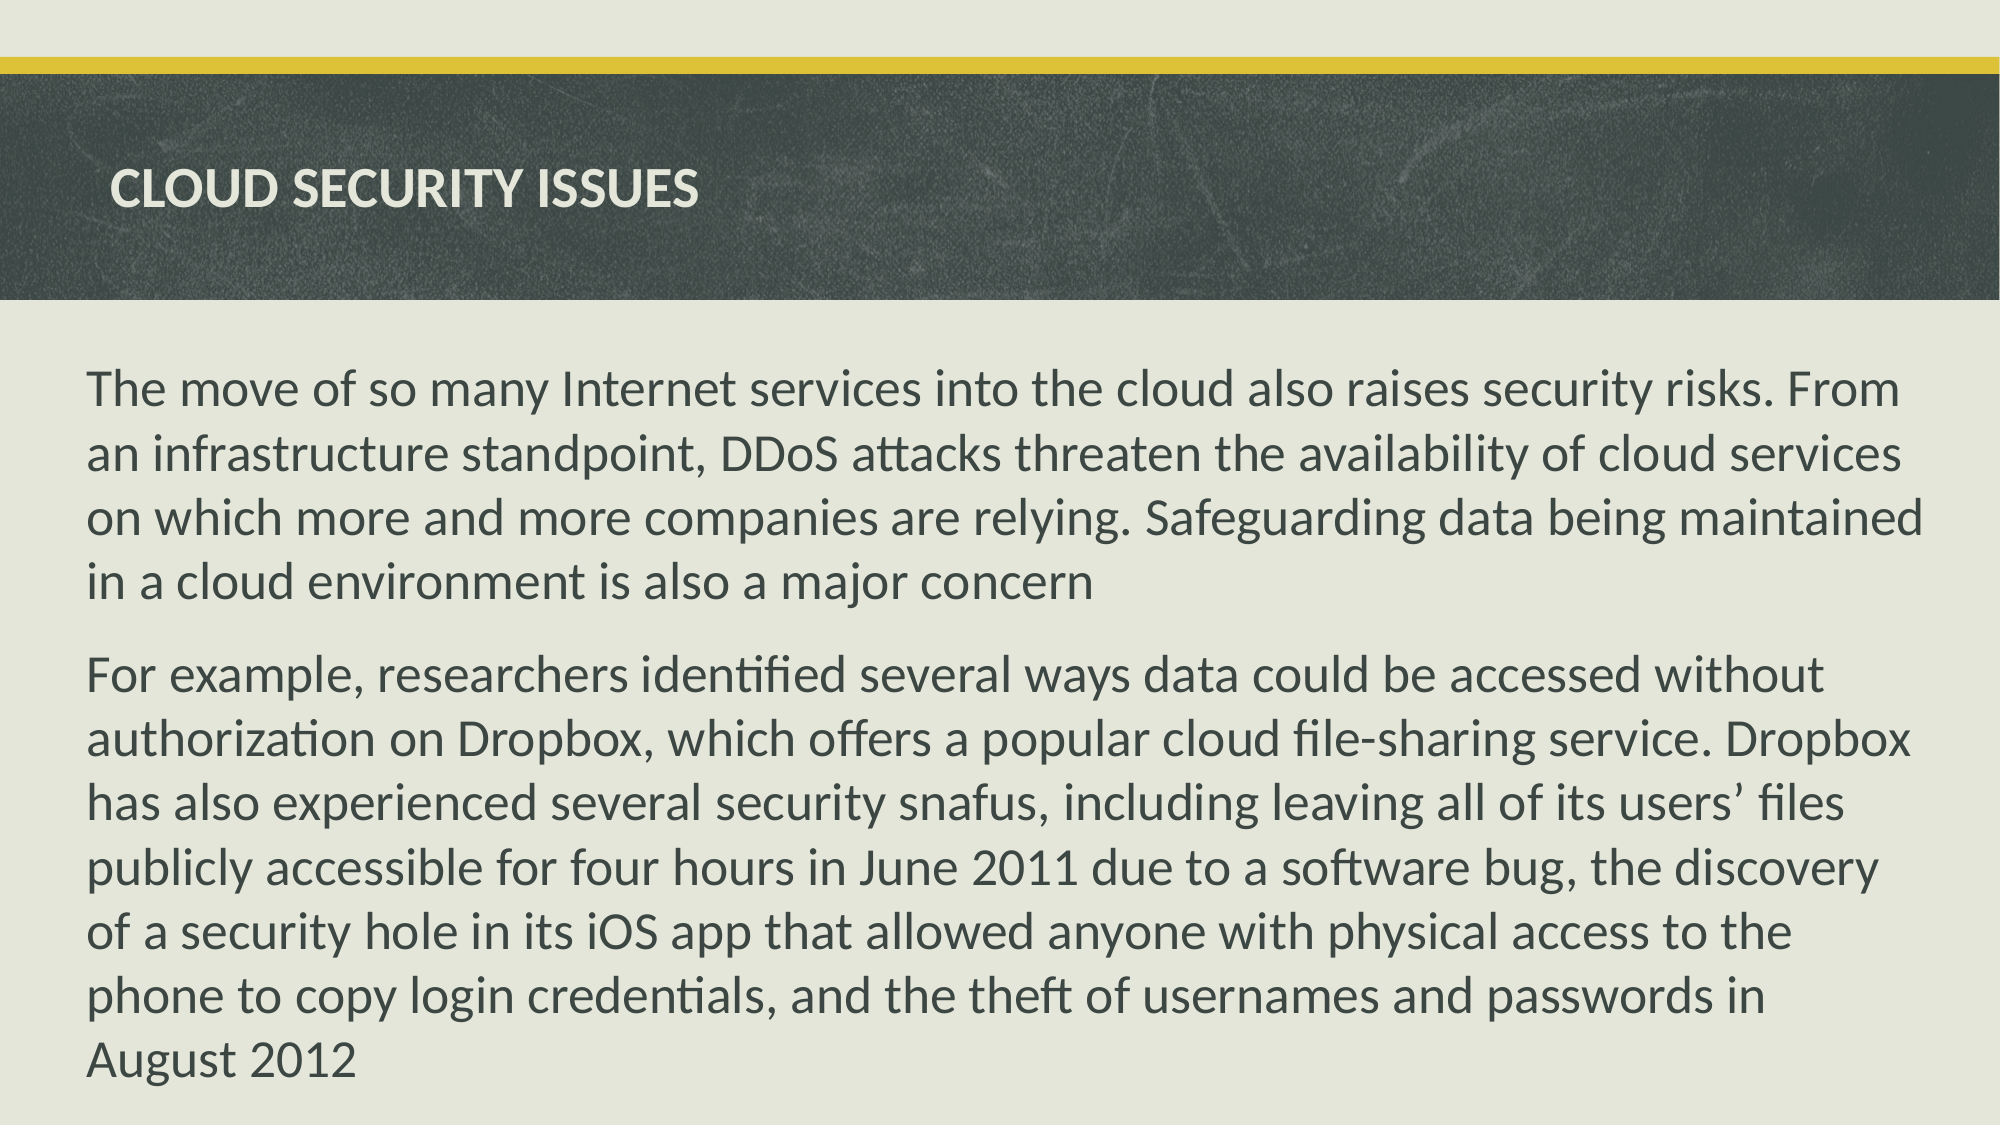

# CLOUD SECURITY ISSUES
The move of so many Internet services into the cloud also raises security risks. From an infrastructure standpoint, DDoS attacks threaten the availability of cloud services on which more and more companies are relying. Safeguarding data being maintained in a cloud environment is also a major concern
For example, researchers identified several ways data could be accessed without authorization on Dropbox, which offers a popular cloud file-sharing service. Dropbox has also experienced several security snafus, including leaving all of its users’ files publicly accessible for four hours in June 2011 due to a software bug, the discovery of a security hole in its iOS app that allowed anyone with physical access to the phone to copy login credentials, and the theft of usernames and passwords in August 2012